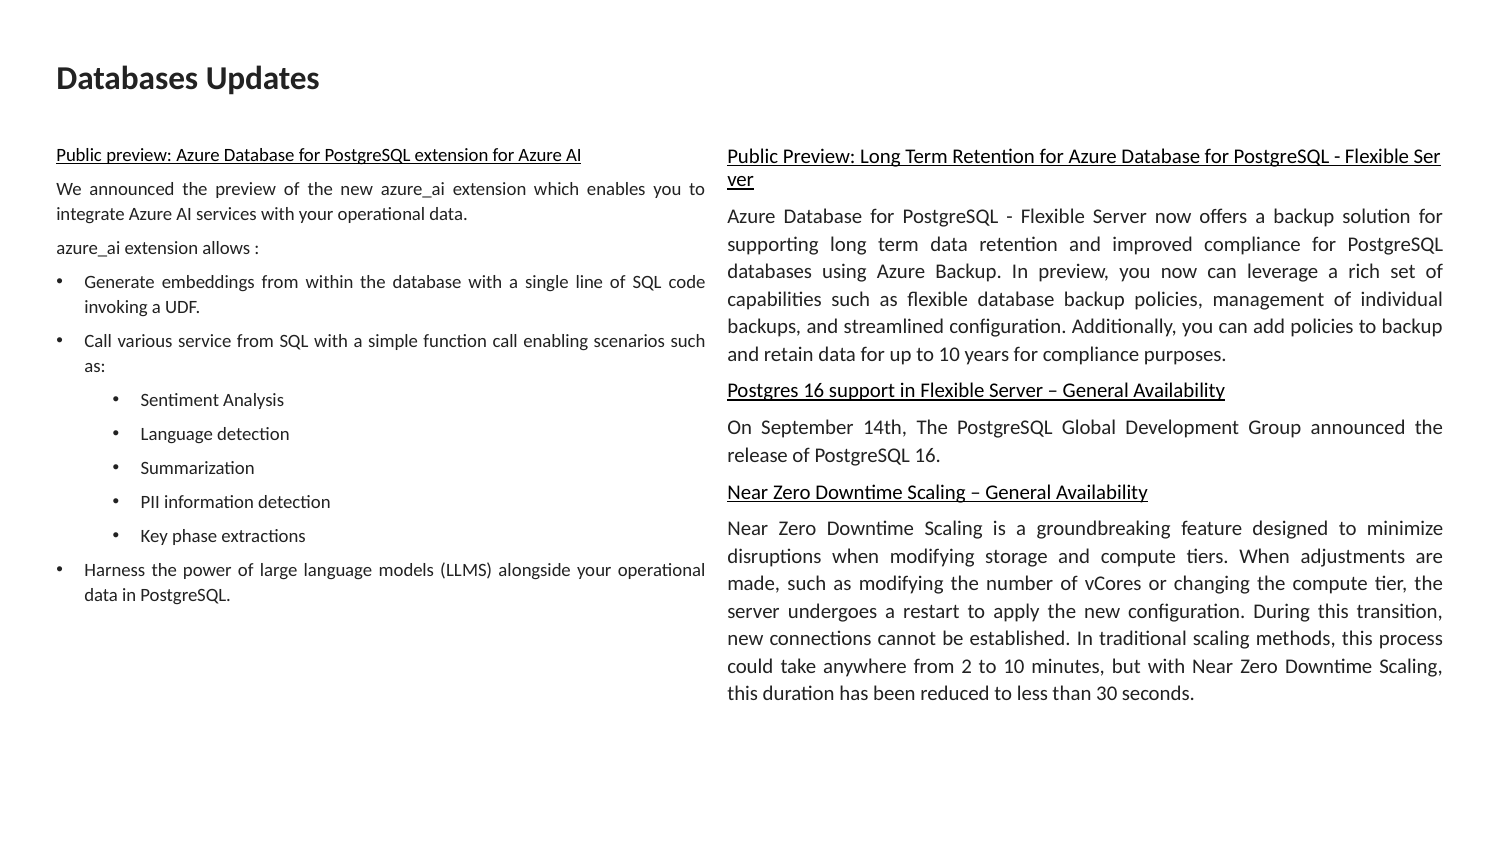

# Databases Updates
Public preview: Azure Database for PostgreSQL extension for Azure AI
We announced the preview of the new azure_ai extension which enables you to integrate Azure AI services with your operational data.
azure_ai extension allows :
Generate embeddings from within the database with a single line of SQL code invoking a UDF.
Call various service from SQL with a simple function call enabling scenarios such as:
Sentiment Analysis
Language detection
Summarization
PII information detection
Key phase extractions
Harness the power of large language models (LLMS) alongside your operational data in PostgreSQL.
Public Preview: Long Term Retention for Azure Database for PostgreSQL - Flexible Server
Azure Database for PostgreSQL - Flexible Server now offers a backup solution for supporting long term data retention and improved compliance for PostgreSQL databases using Azure Backup. In preview, you now can leverage a rich set of capabilities such as flexible database backup policies, management of individual backups, and streamlined configuration. Additionally, you can add policies to backup and retain data for up to 10 years for compliance purposes.
Postgres 16 support in Flexible Server – General Availability
On September 14th, The PostgreSQL Global Development Group announced the release of PostgreSQL 16.
Near Zero Downtime Scaling – General Availability
Near Zero Downtime Scaling is a groundbreaking feature designed to minimize disruptions when modifying storage and compute tiers. When adjustments are made, such as modifying the number of vCores or changing the compute tier, the server undergoes a restart to apply the new configuration. During this transition, new connections cannot be established. In traditional scaling methods, this process could take anywhere from 2 to 10 minutes, but with Near Zero Downtime Scaling, this duration has been reduced to less than 30 seconds.